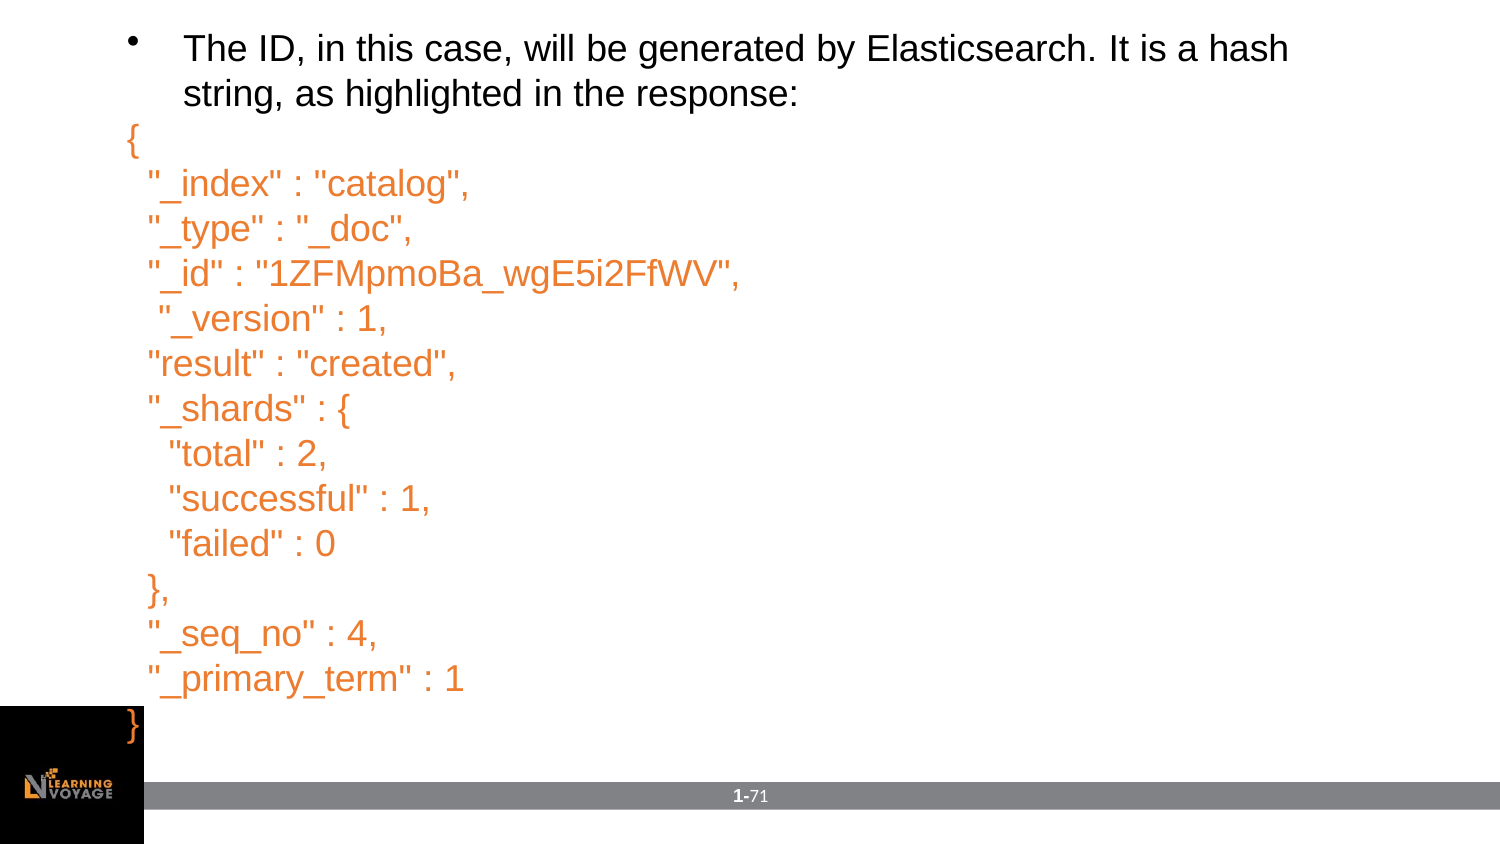

The ID, in this case, will be generated by Elasticsearch. It is a hash
string, as highlighted in the response:
{
"_index" : "catalog",
"_type" : "_doc",
"_id" : "1ZFMpmoBa_wgE5i2FfWV",  "_version" : 1,
"result" : "created",
"_shards" : {
"total" : 2,
"successful" : 1,
"failed" : 0
},
"_seq_no" : 4,
"_primary_term" : 1
}
1-71